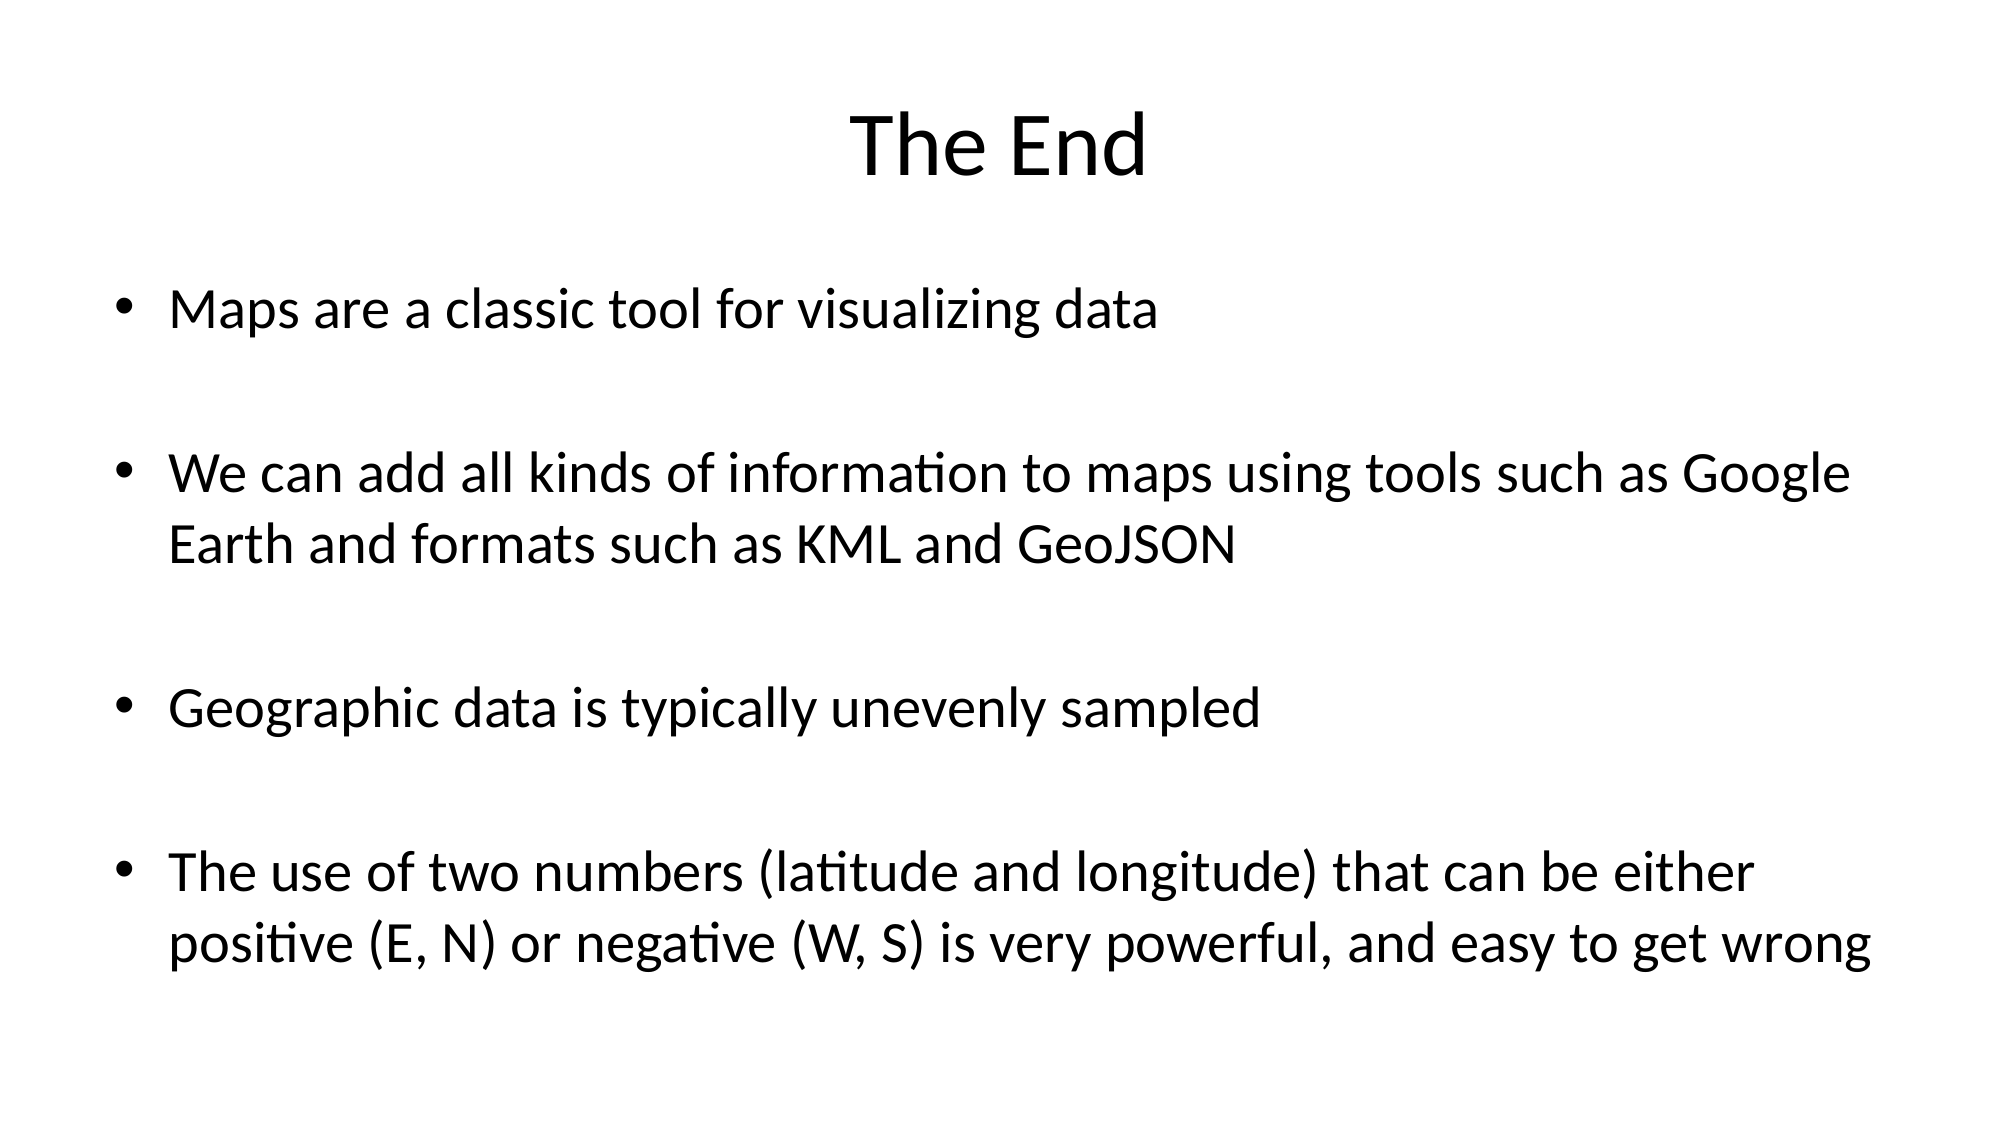

# The End
Maps are a classic tool for visualizing data

We can add all kinds of information to maps using tools such as Google Earth and formats such as KML and GeoJSON

Geographic data is typically unevenly sampled

The use of two numbers (latitude and longitude) that can be either positive (E, N) or negative (W, S) is very powerful, and easy to get wrong